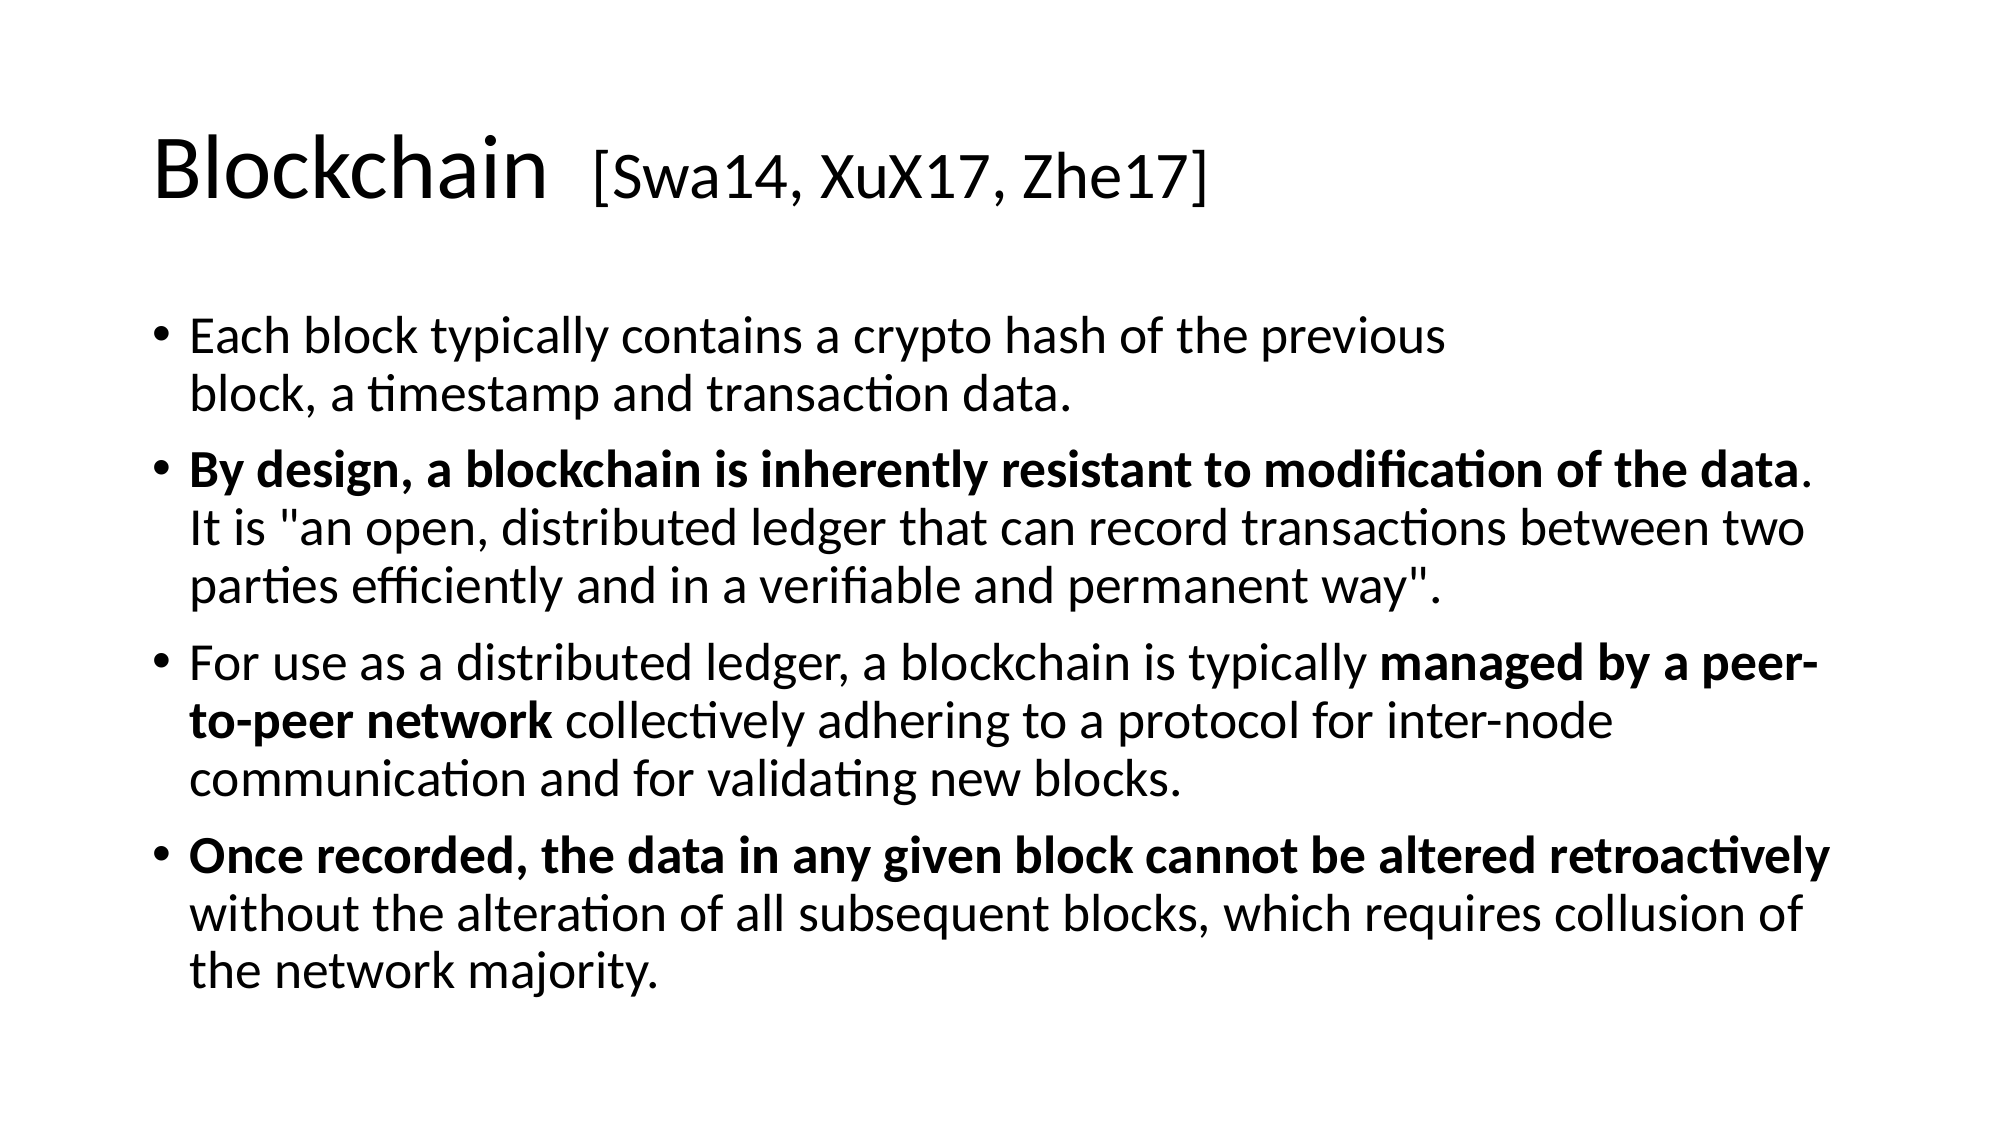

# Blockchain  [Swa14, XuX17, Zhe17]
Each block typically contains a crypto hash of the previous block, a timestamp and transaction data.
By design, a blockchain is inherently resistant to modification of the data. It is "an open, distributed ledger that can record transactions between two parties efficiently and in a verifiable and permanent way".
For use as a distributed ledger, a blockchain is typically managed by a peer-to-peer network collectively adhering to a protocol for inter-node communication and for validating new blocks.
Once recorded, the data in any given block cannot be altered retroactively without the alteration of all subsequent blocks, which requires collusion of the network majority.